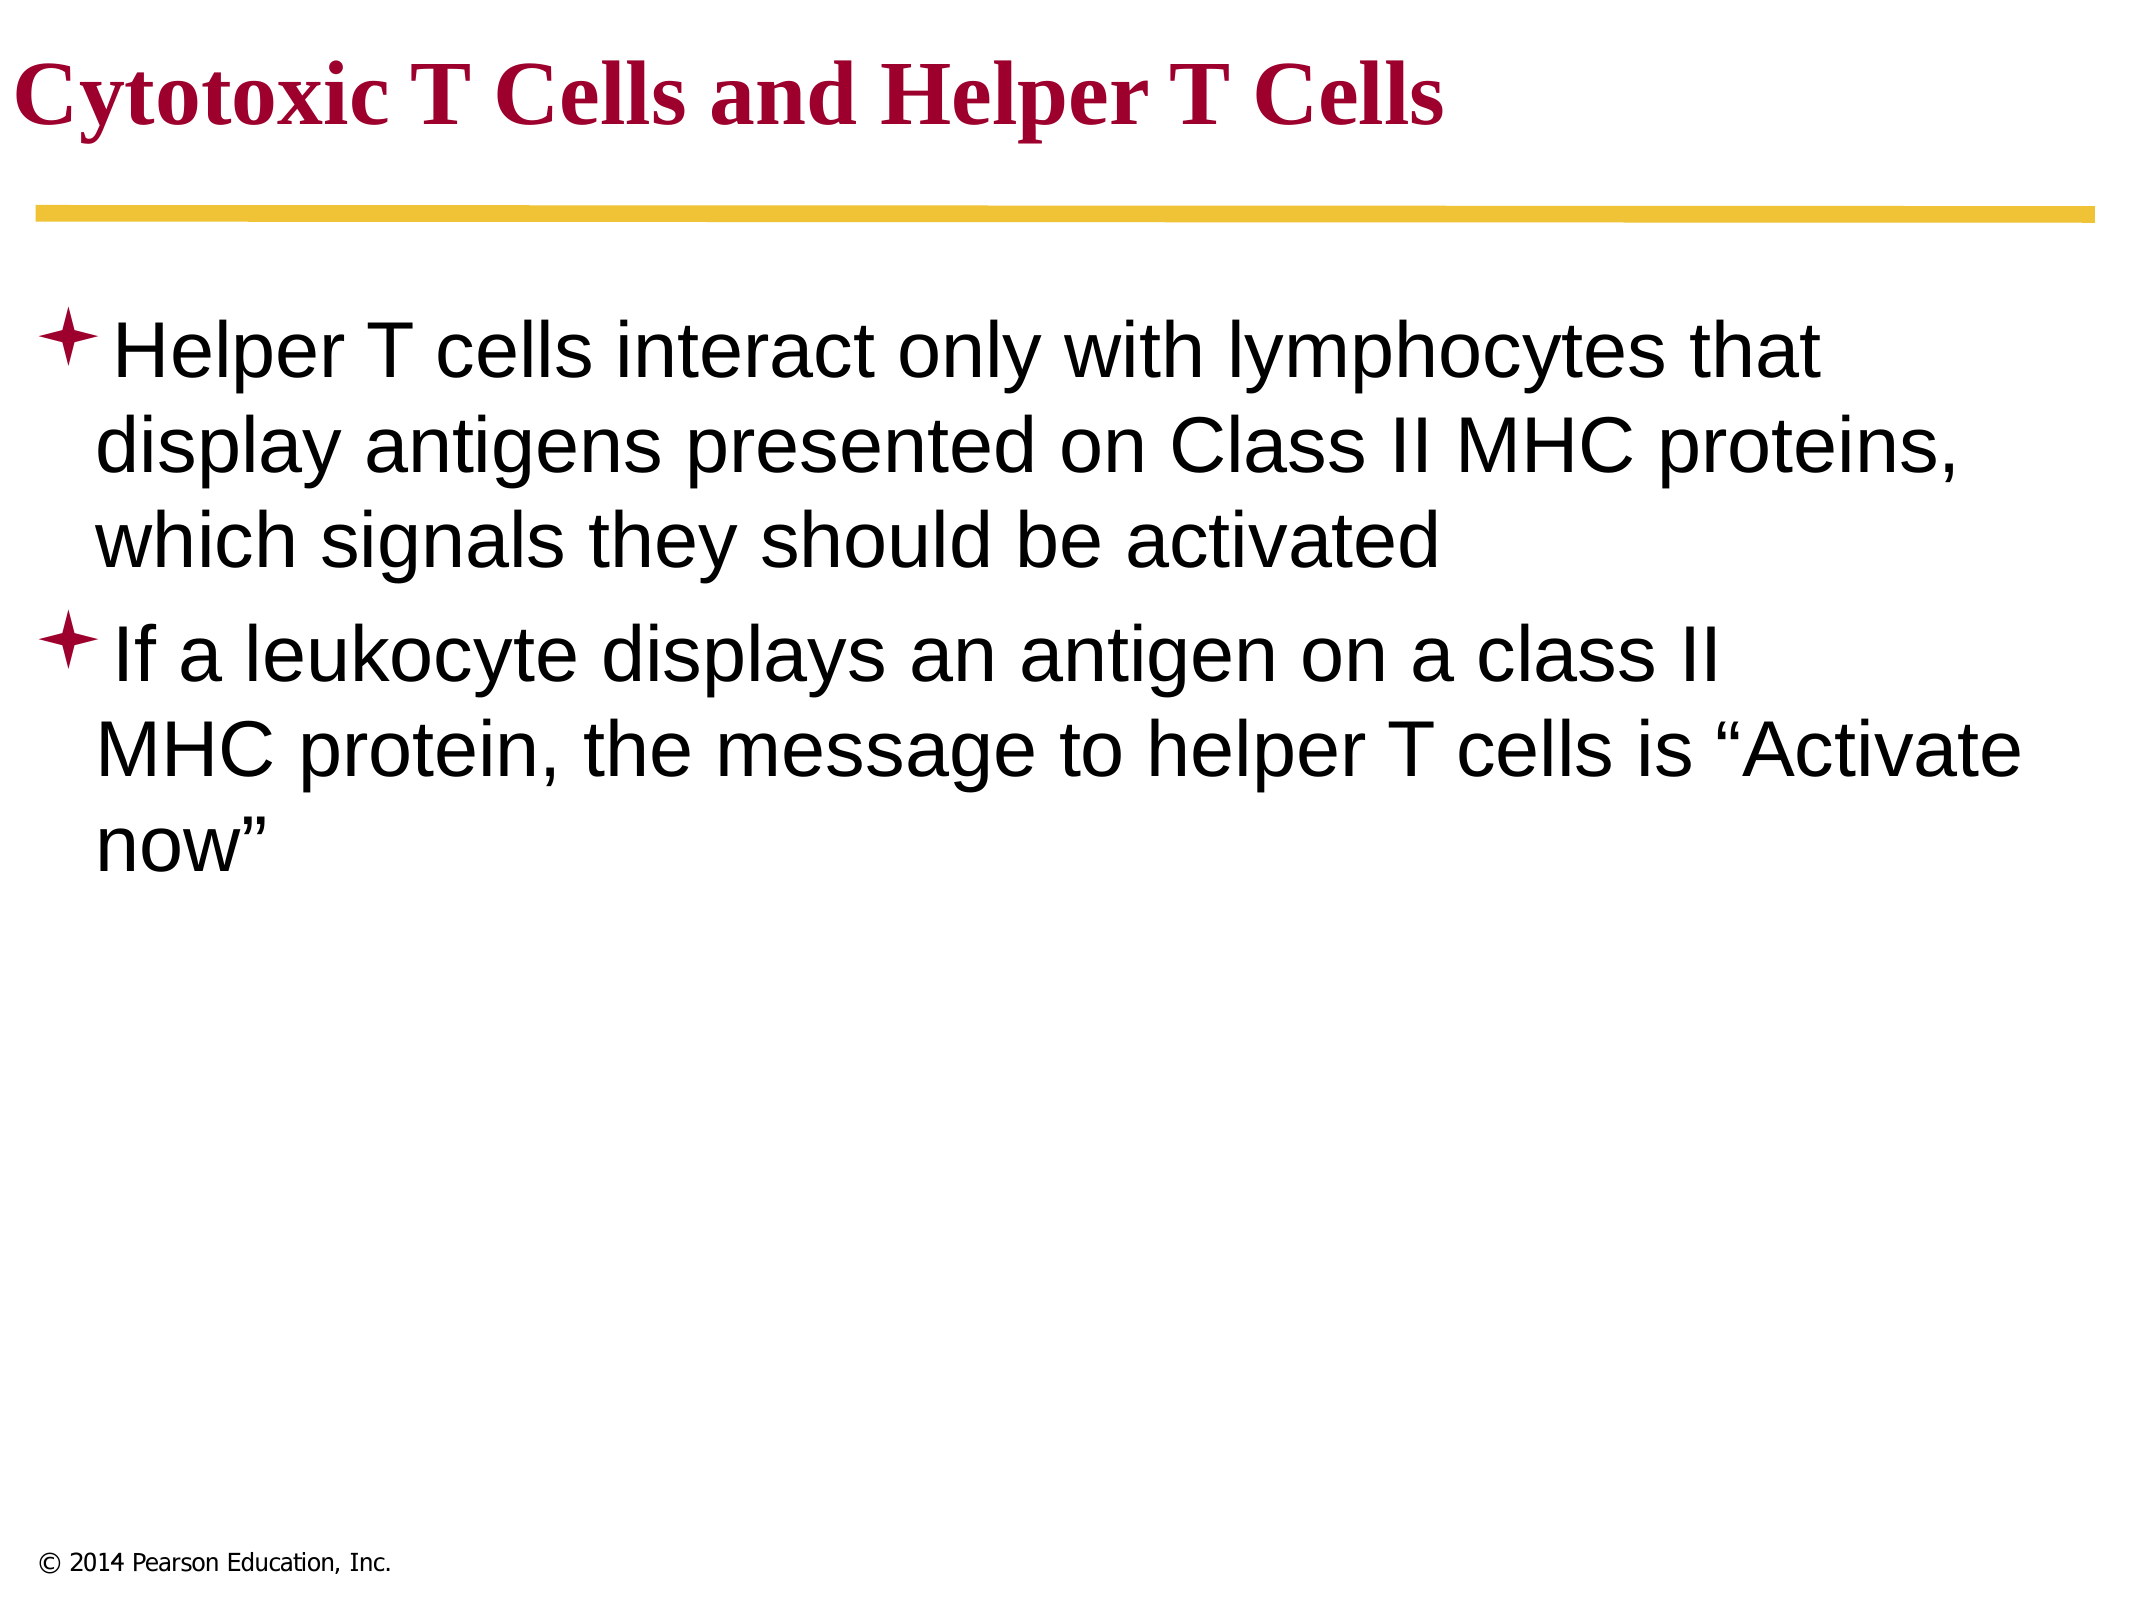

Cytotoxic T Cells and Helper T Cells

Helper T cells interact only with lymphocytes that display antigens presented on Class II MHC proteins, which signals they should be activated
If a leukocyte displays an antigen on a class II
MHC protein, the message to helper T cells is “Activate now”